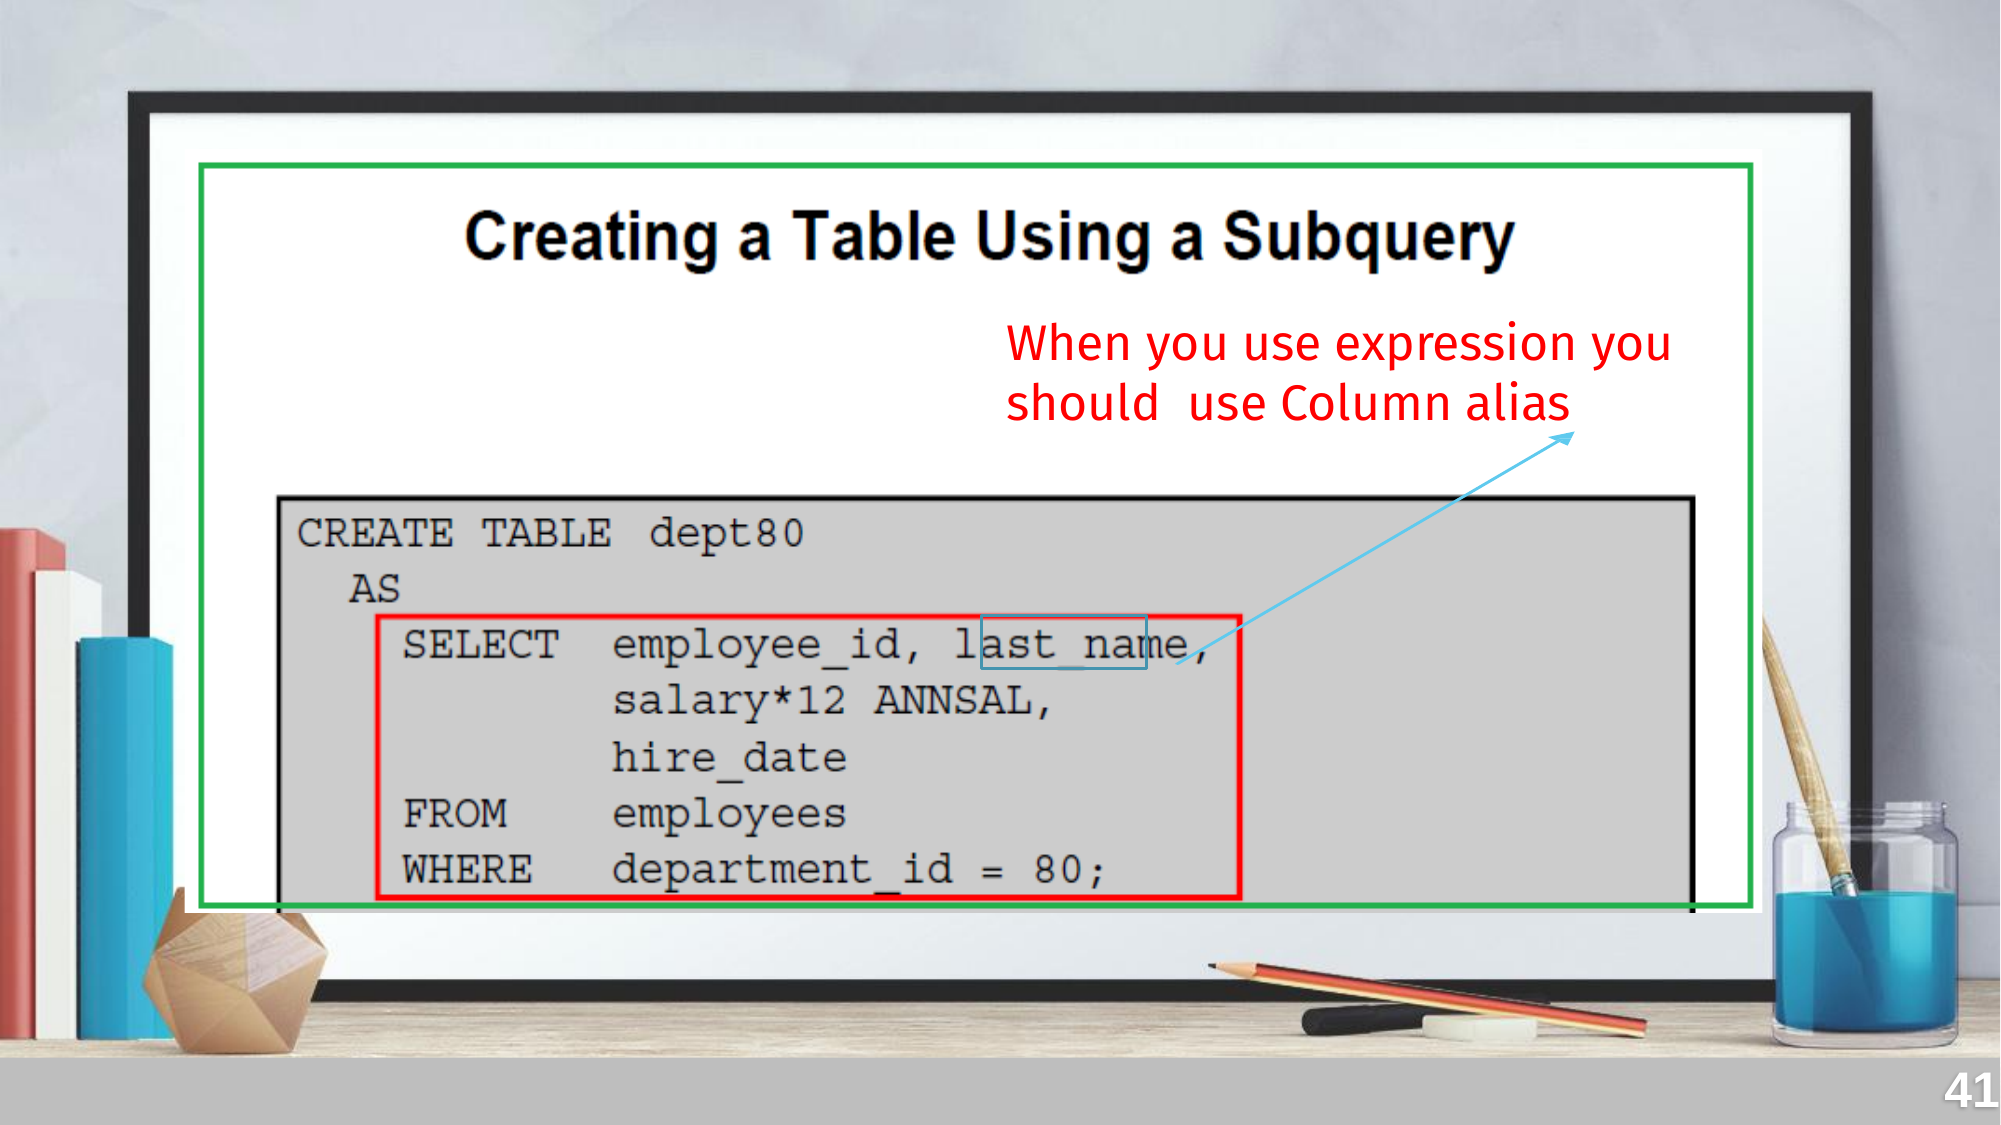

When you use expression you should  use Column alias

41